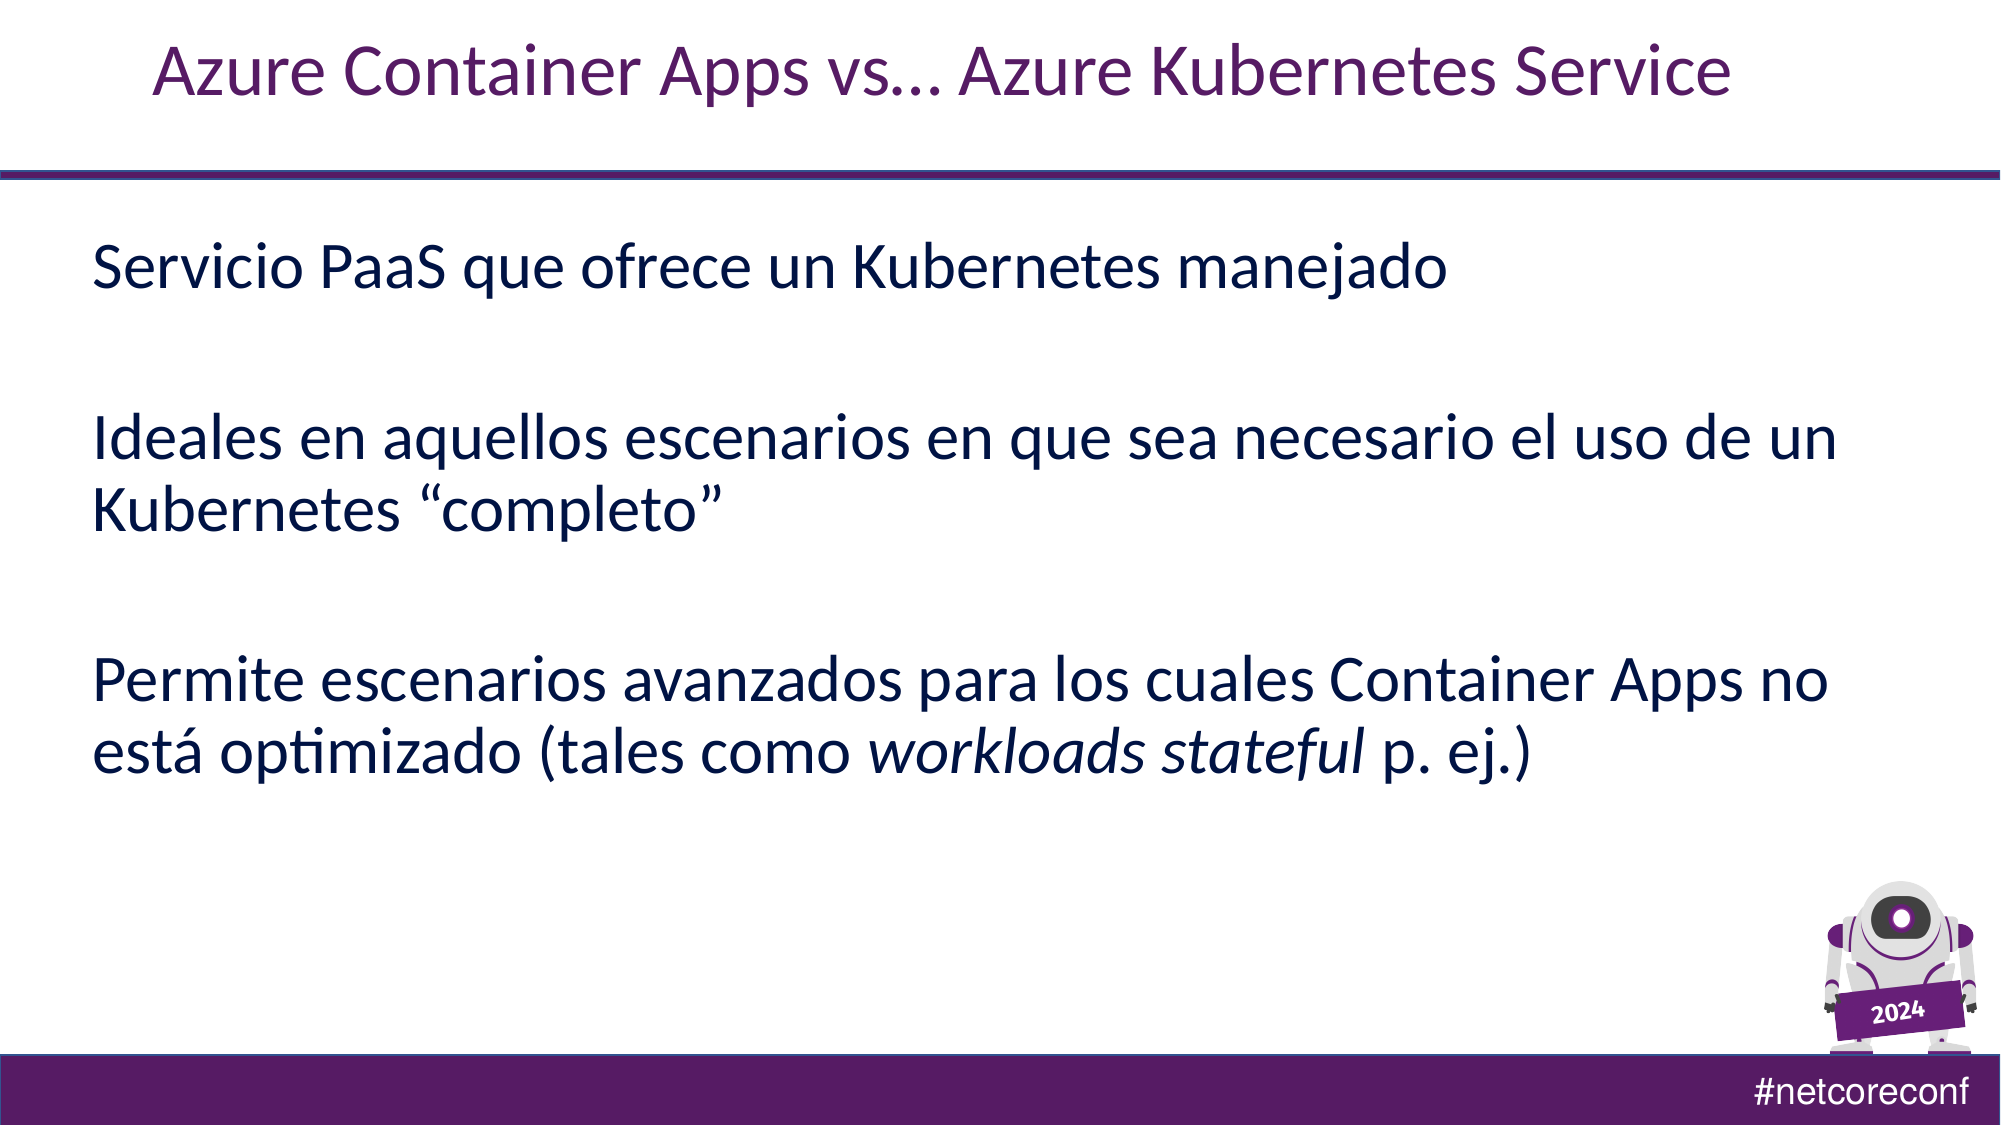

# Azure Container Apps vs… Azure Kubernetes Service
Servicio PaaS que ofrece un Kubernetes manejado

Ideales en aquellos escenarios en que sea necesario el uso de un Kubernetes “completo”

Permite escenarios avanzados para los cuales Container Apps no está optimizado (tales como workloads stateful p. ej.)